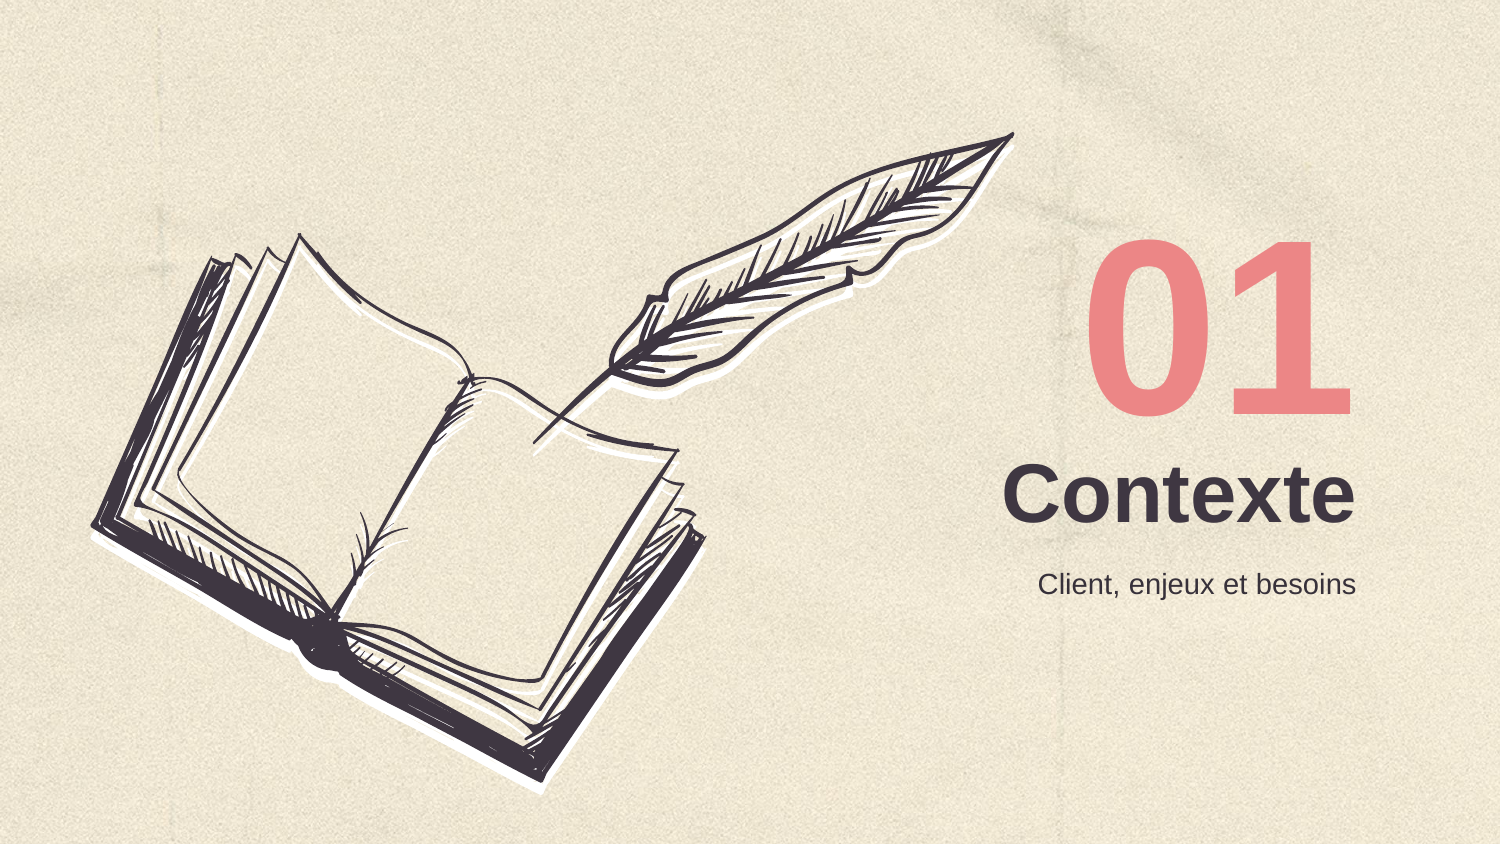

01

# Contexte
Client, enjeux et besoins